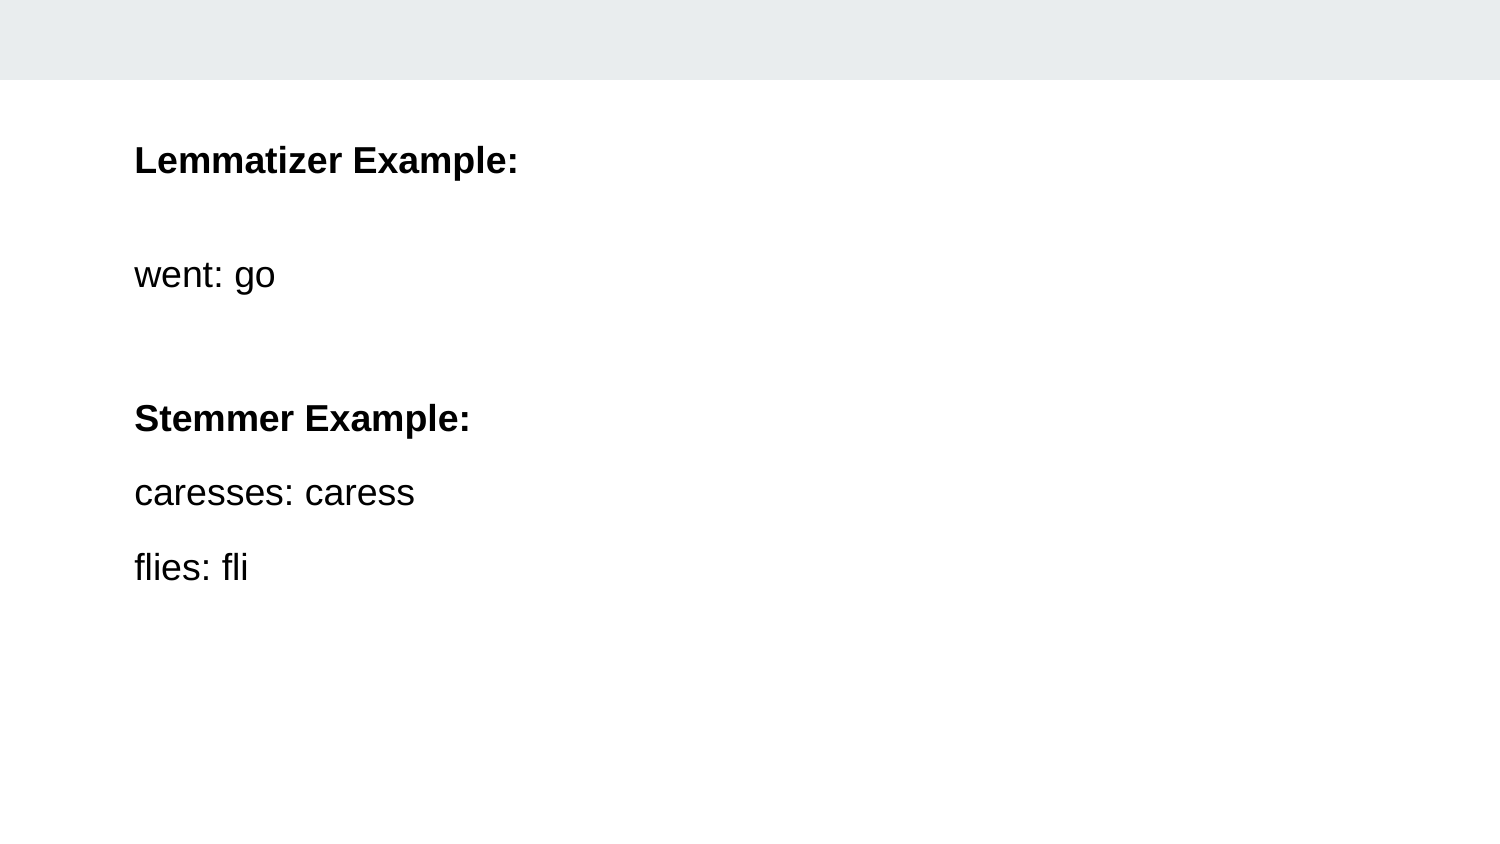

Lemmatizer Example:

went: go

Stemmer Example:
caresses: caress
flies: fli